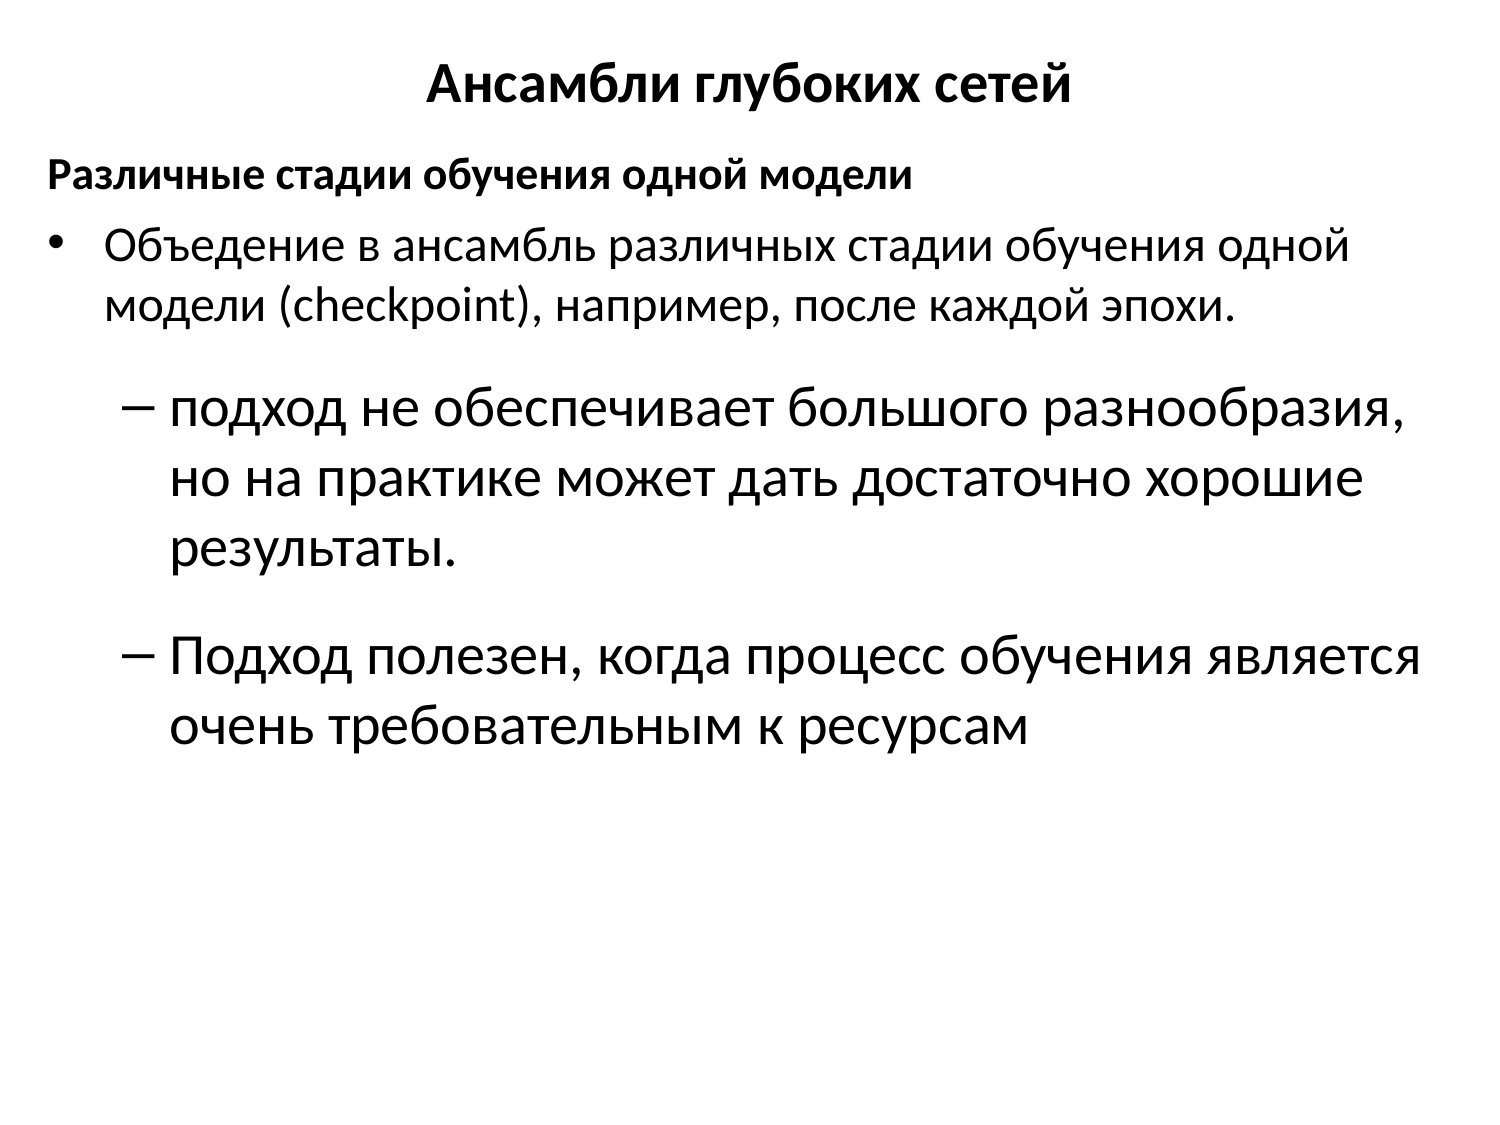

# Ансамбли глубоких сетей
Различные стадии обучения одной модели
Объедение в ансамбль различных стадии обучения одной модели (checkpoint), например, после каждой эпохи.
подход не обеспечивает большого разнообразия, но на практике может дать достаточно хорошие результаты.
Подход полезен, когда процесс обучения является очень требовательным к ресурсам